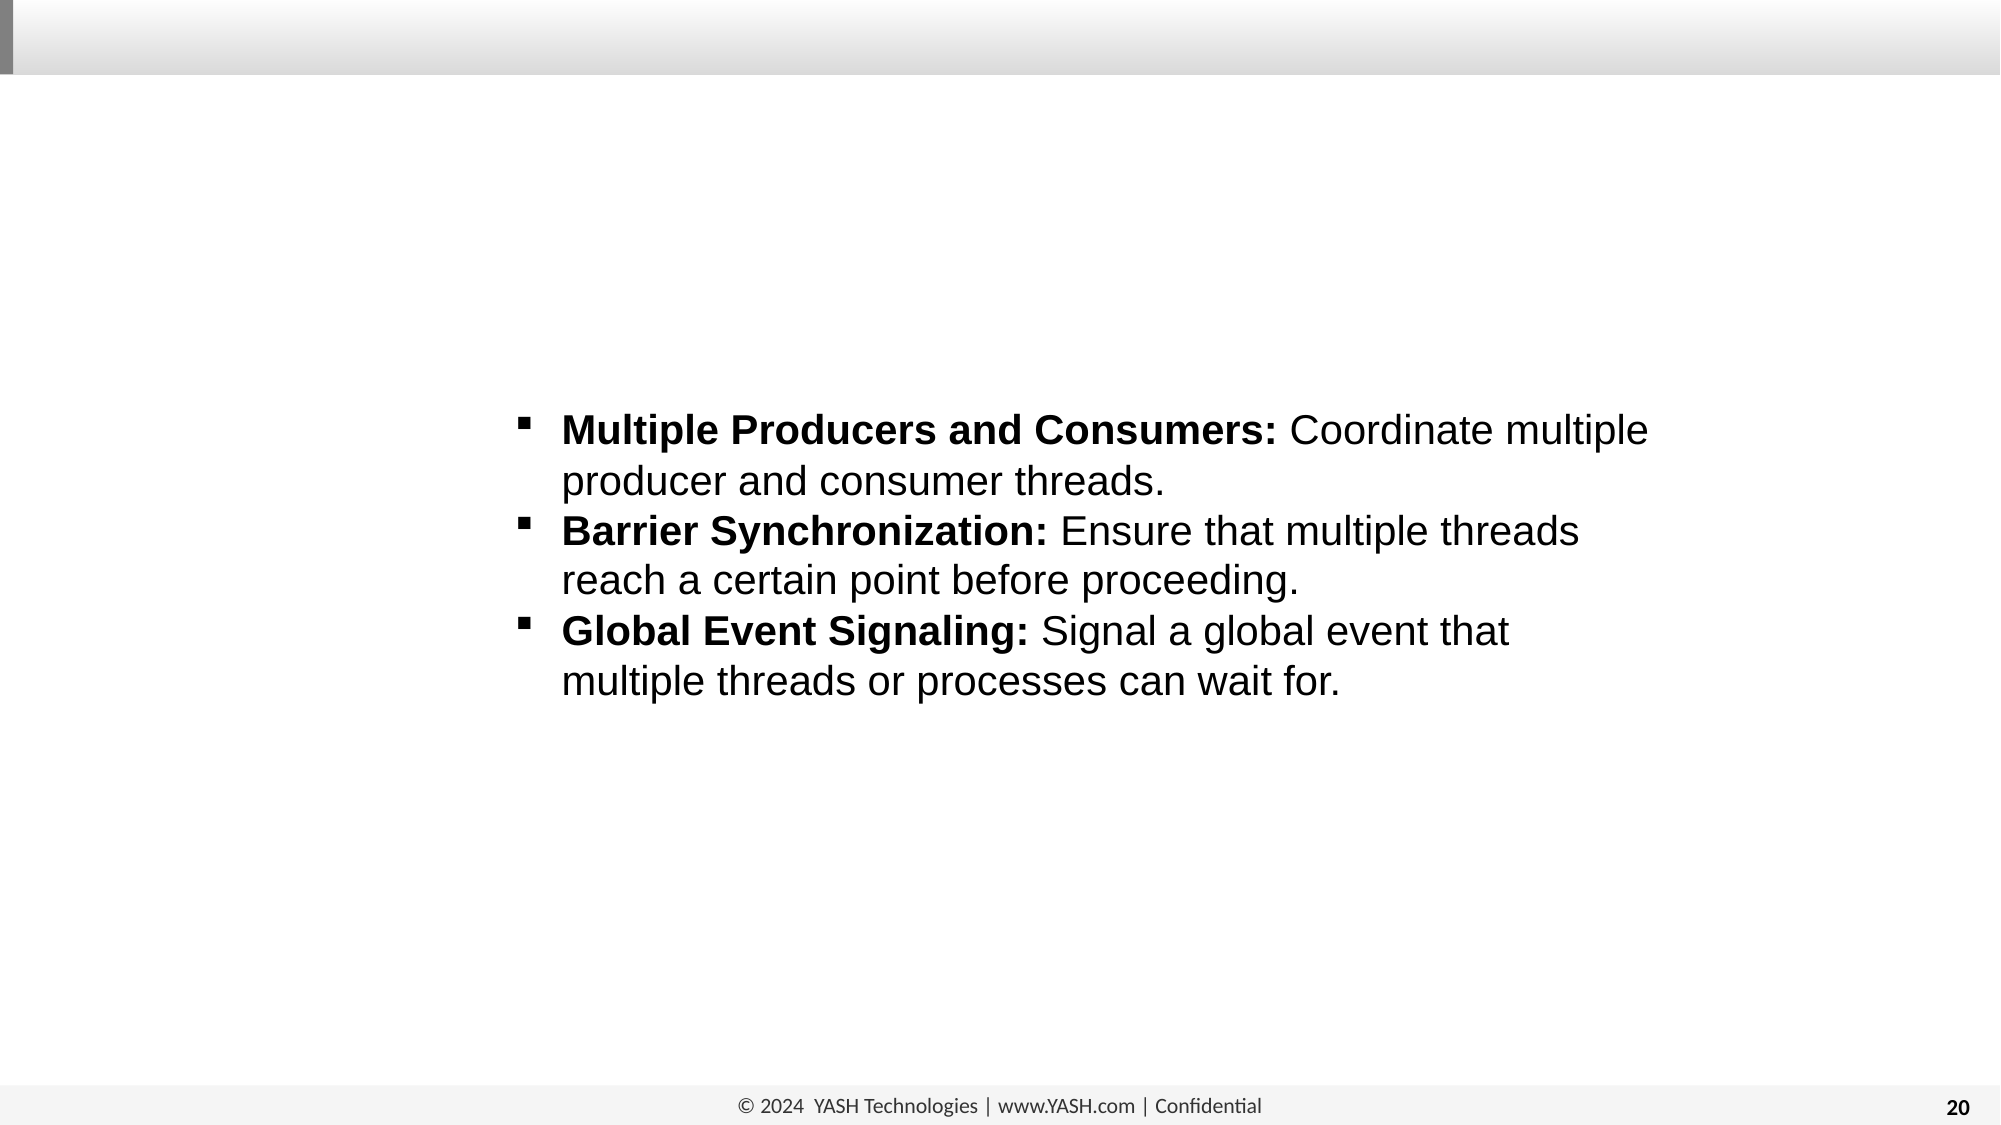

Multiple Producers and Consumers: Coordinate multiple producer and consumer threads.
Barrier Synchronization: Ensure that multiple threads reach a certain point before proceeding.
Global Event Signaling: Signal a global event that multiple threads or processes can wait for.